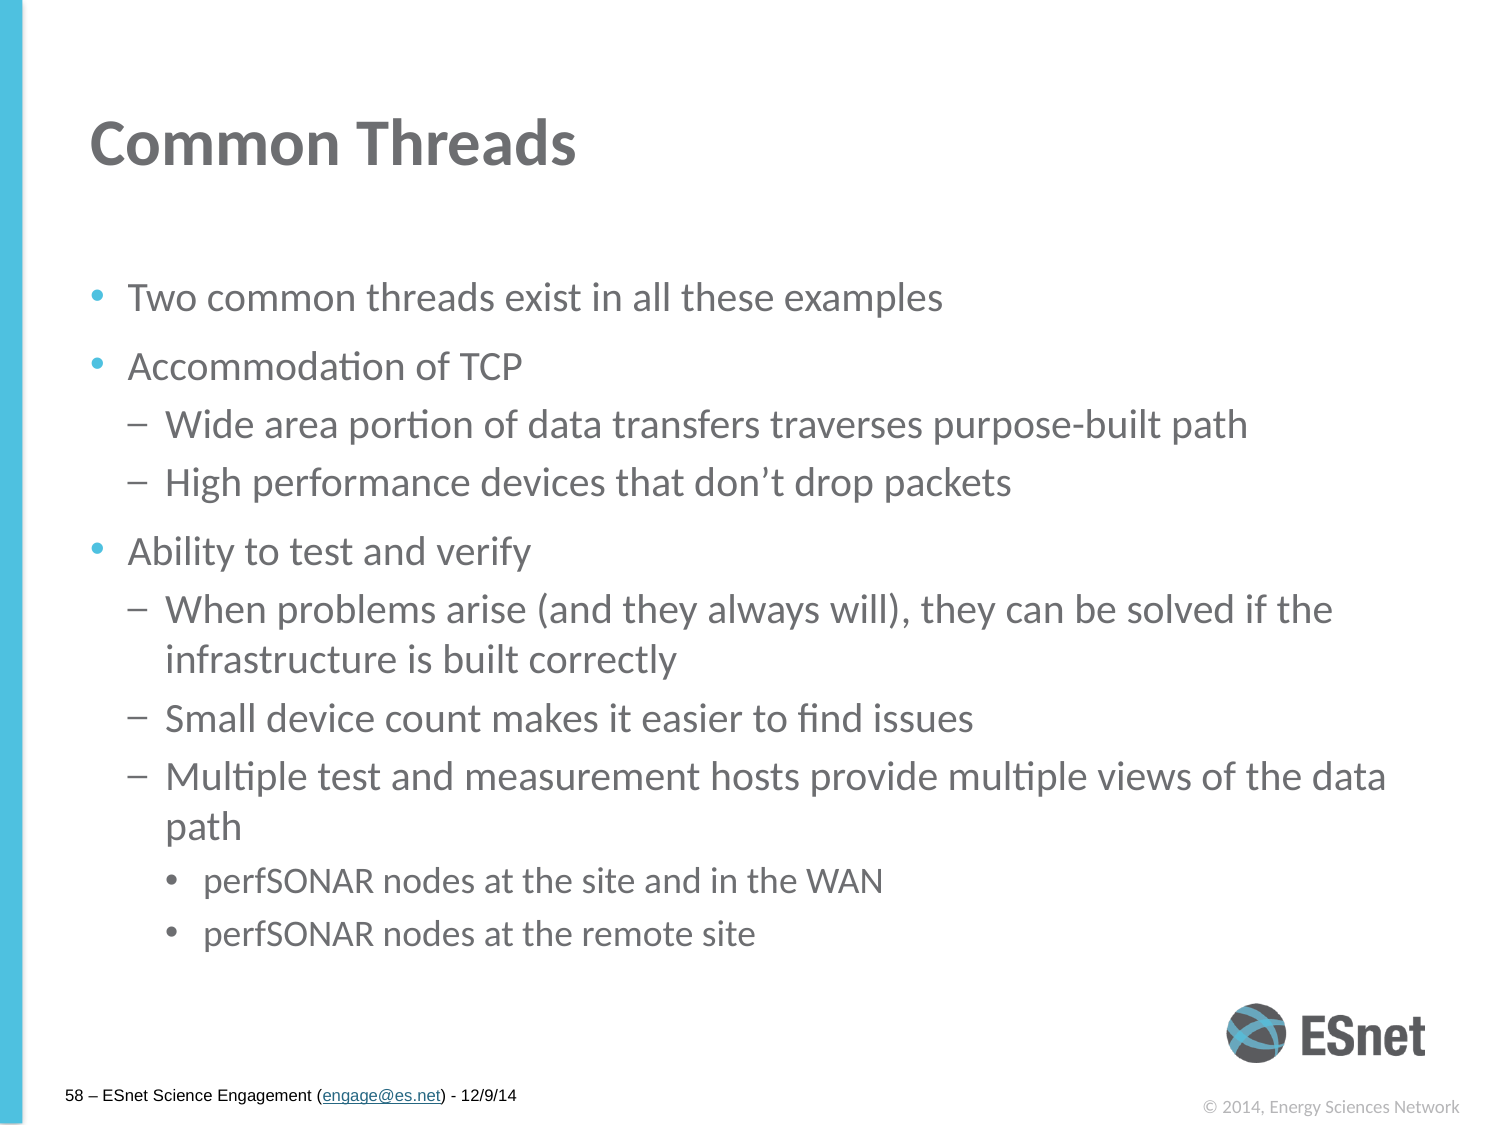

# Common Threads
Two common threads exist in all these examples
Accommodation of TCP
Wide area portion of data transfers traverses purpose-built path
High performance devices that don’t drop packets
Ability to test and verify
When problems arise (and they always will), they can be solved if the infrastructure is built correctly
Small device count makes it easier to find issues
Multiple test and measurement hosts provide multiple views of the data path
perfSONAR nodes at the site and in the WAN
perfSONAR nodes at the remote site
58 – ESnet Science Engagement (engage@es.net) - 12/9/14
© 2014, Energy Sciences Network